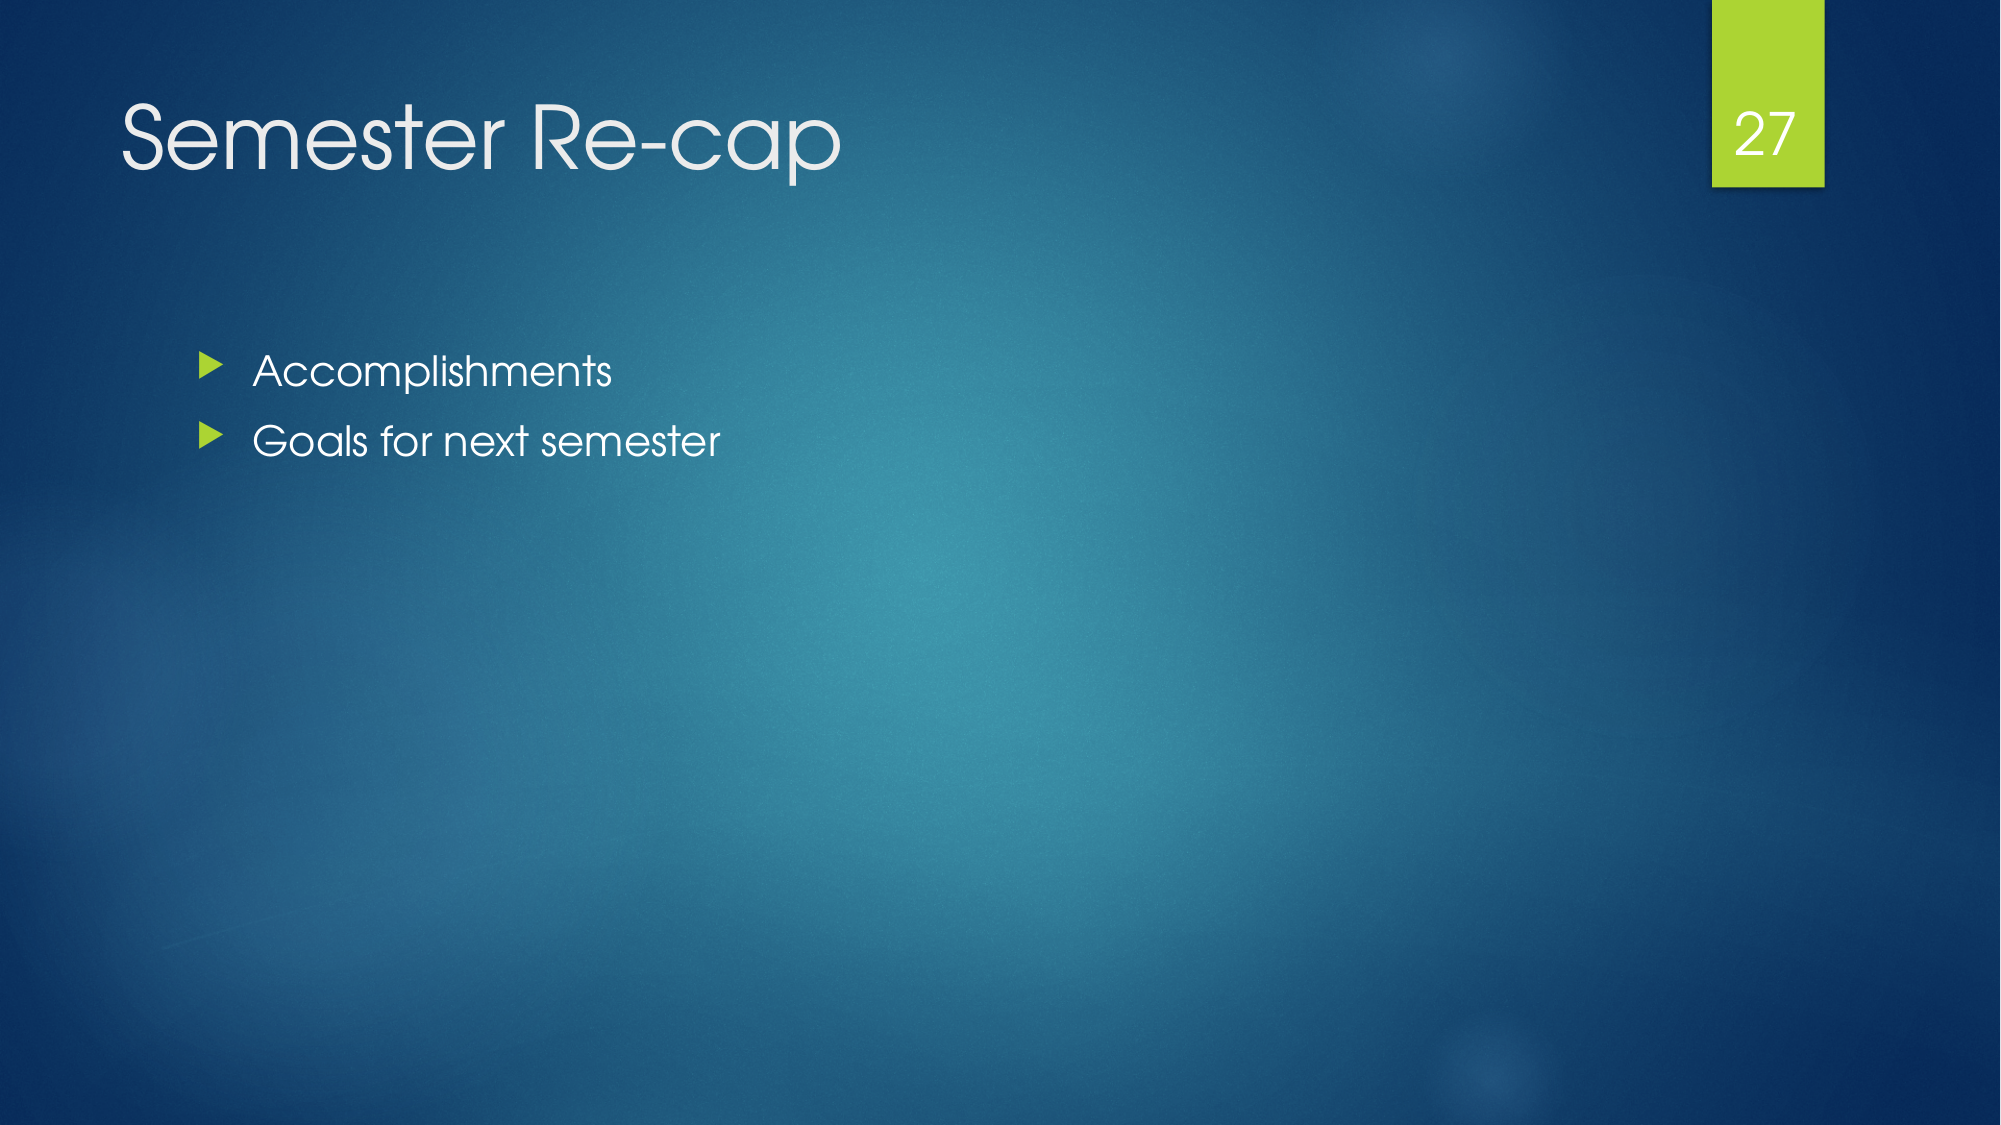

27
# Semester Re-cap
Accomplishments
Goals for next semester